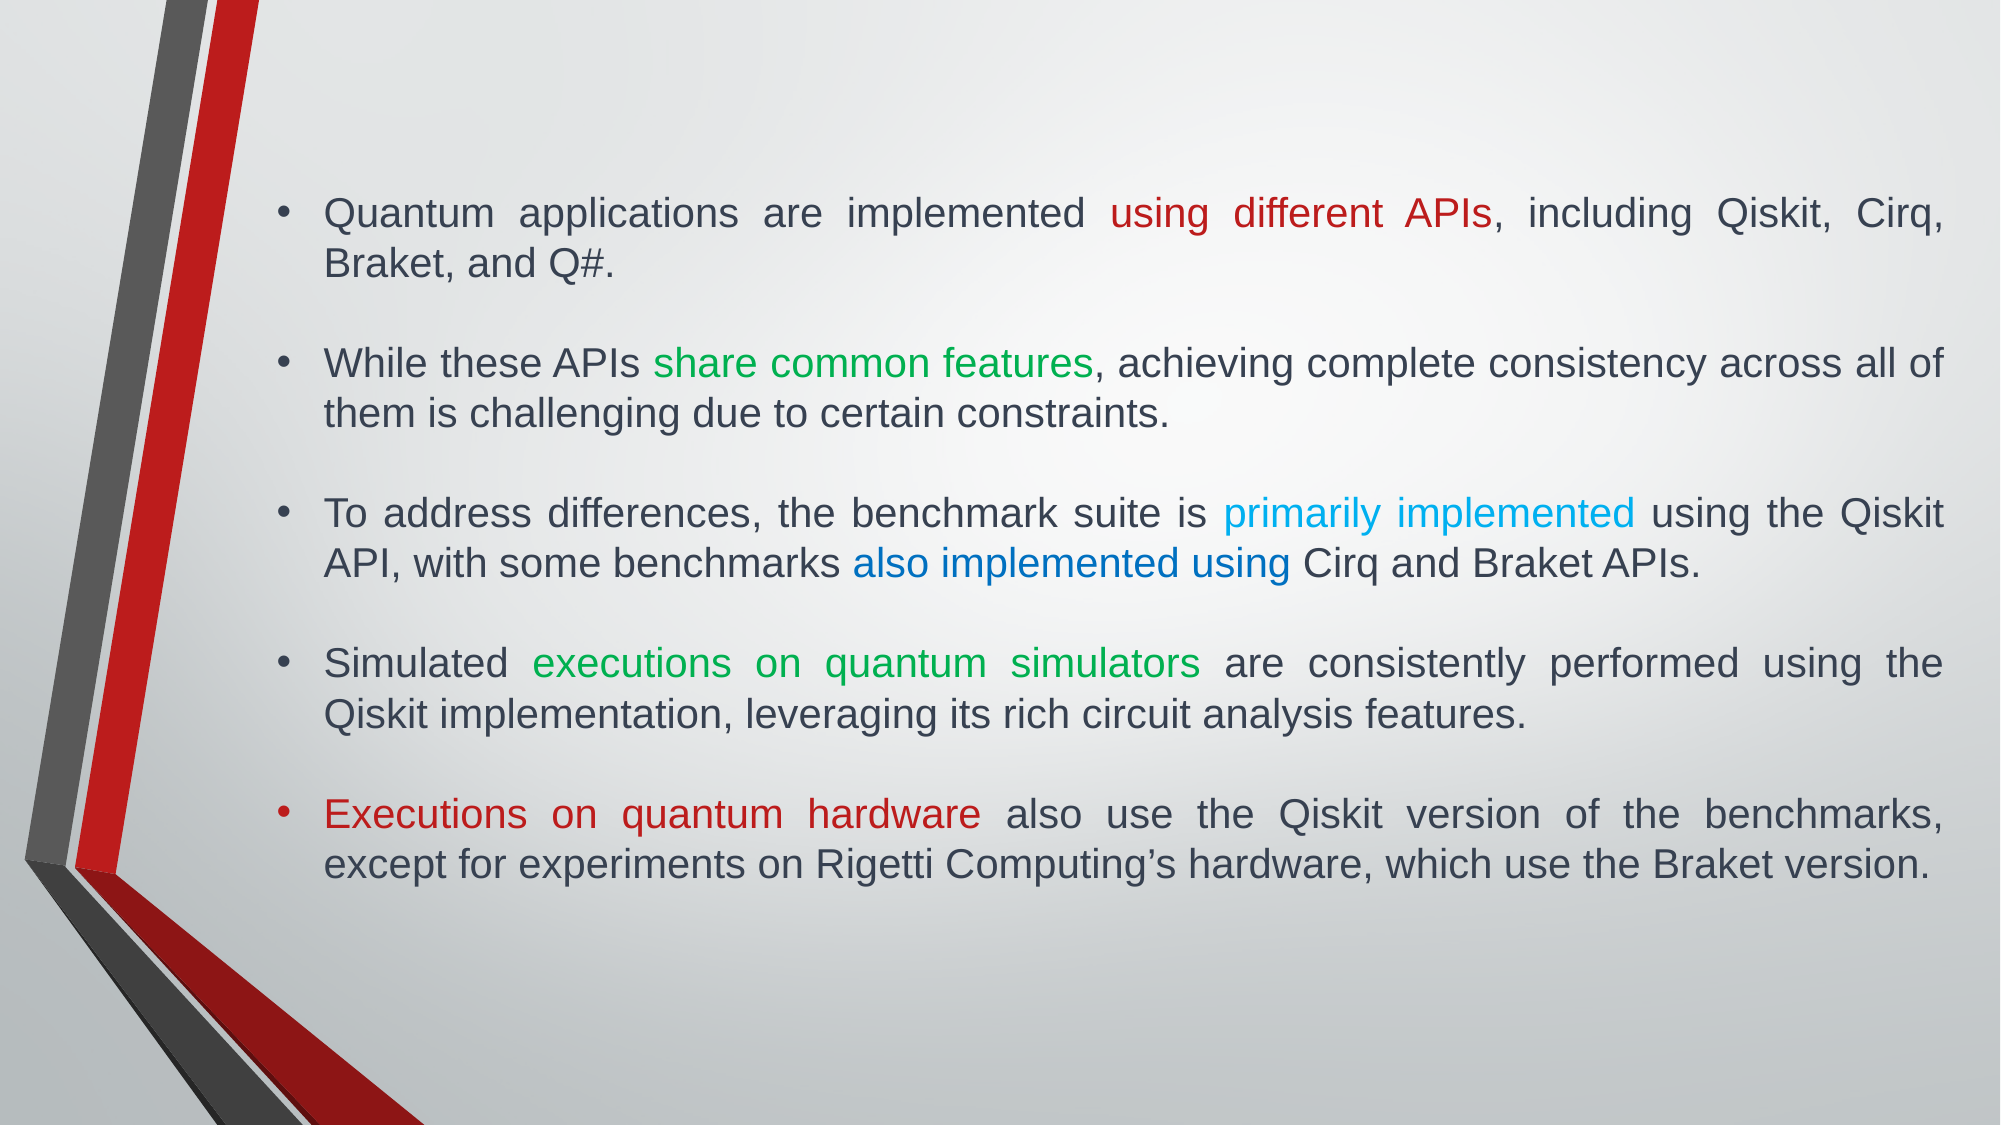

Quantum applications are implemented using different APIs, including Qiskit, Cirq, Braket, and Q#.

While these APIs share common features, achieving complete consistency across all of them is challenging due to certain constraints.

To address differences, the benchmark suite is primarily implemented using the Qiskit API, with some benchmarks also implemented using Cirq and Braket APIs.

Simulated executions on quantum simulators are consistently performed using the Qiskit implementation, leveraging its rich circuit analysis features.

Executions on quantum hardware also use the Qiskit version of the benchmarks, except for experiments on Rigetti Computing’s hardware, which use the Braket version.